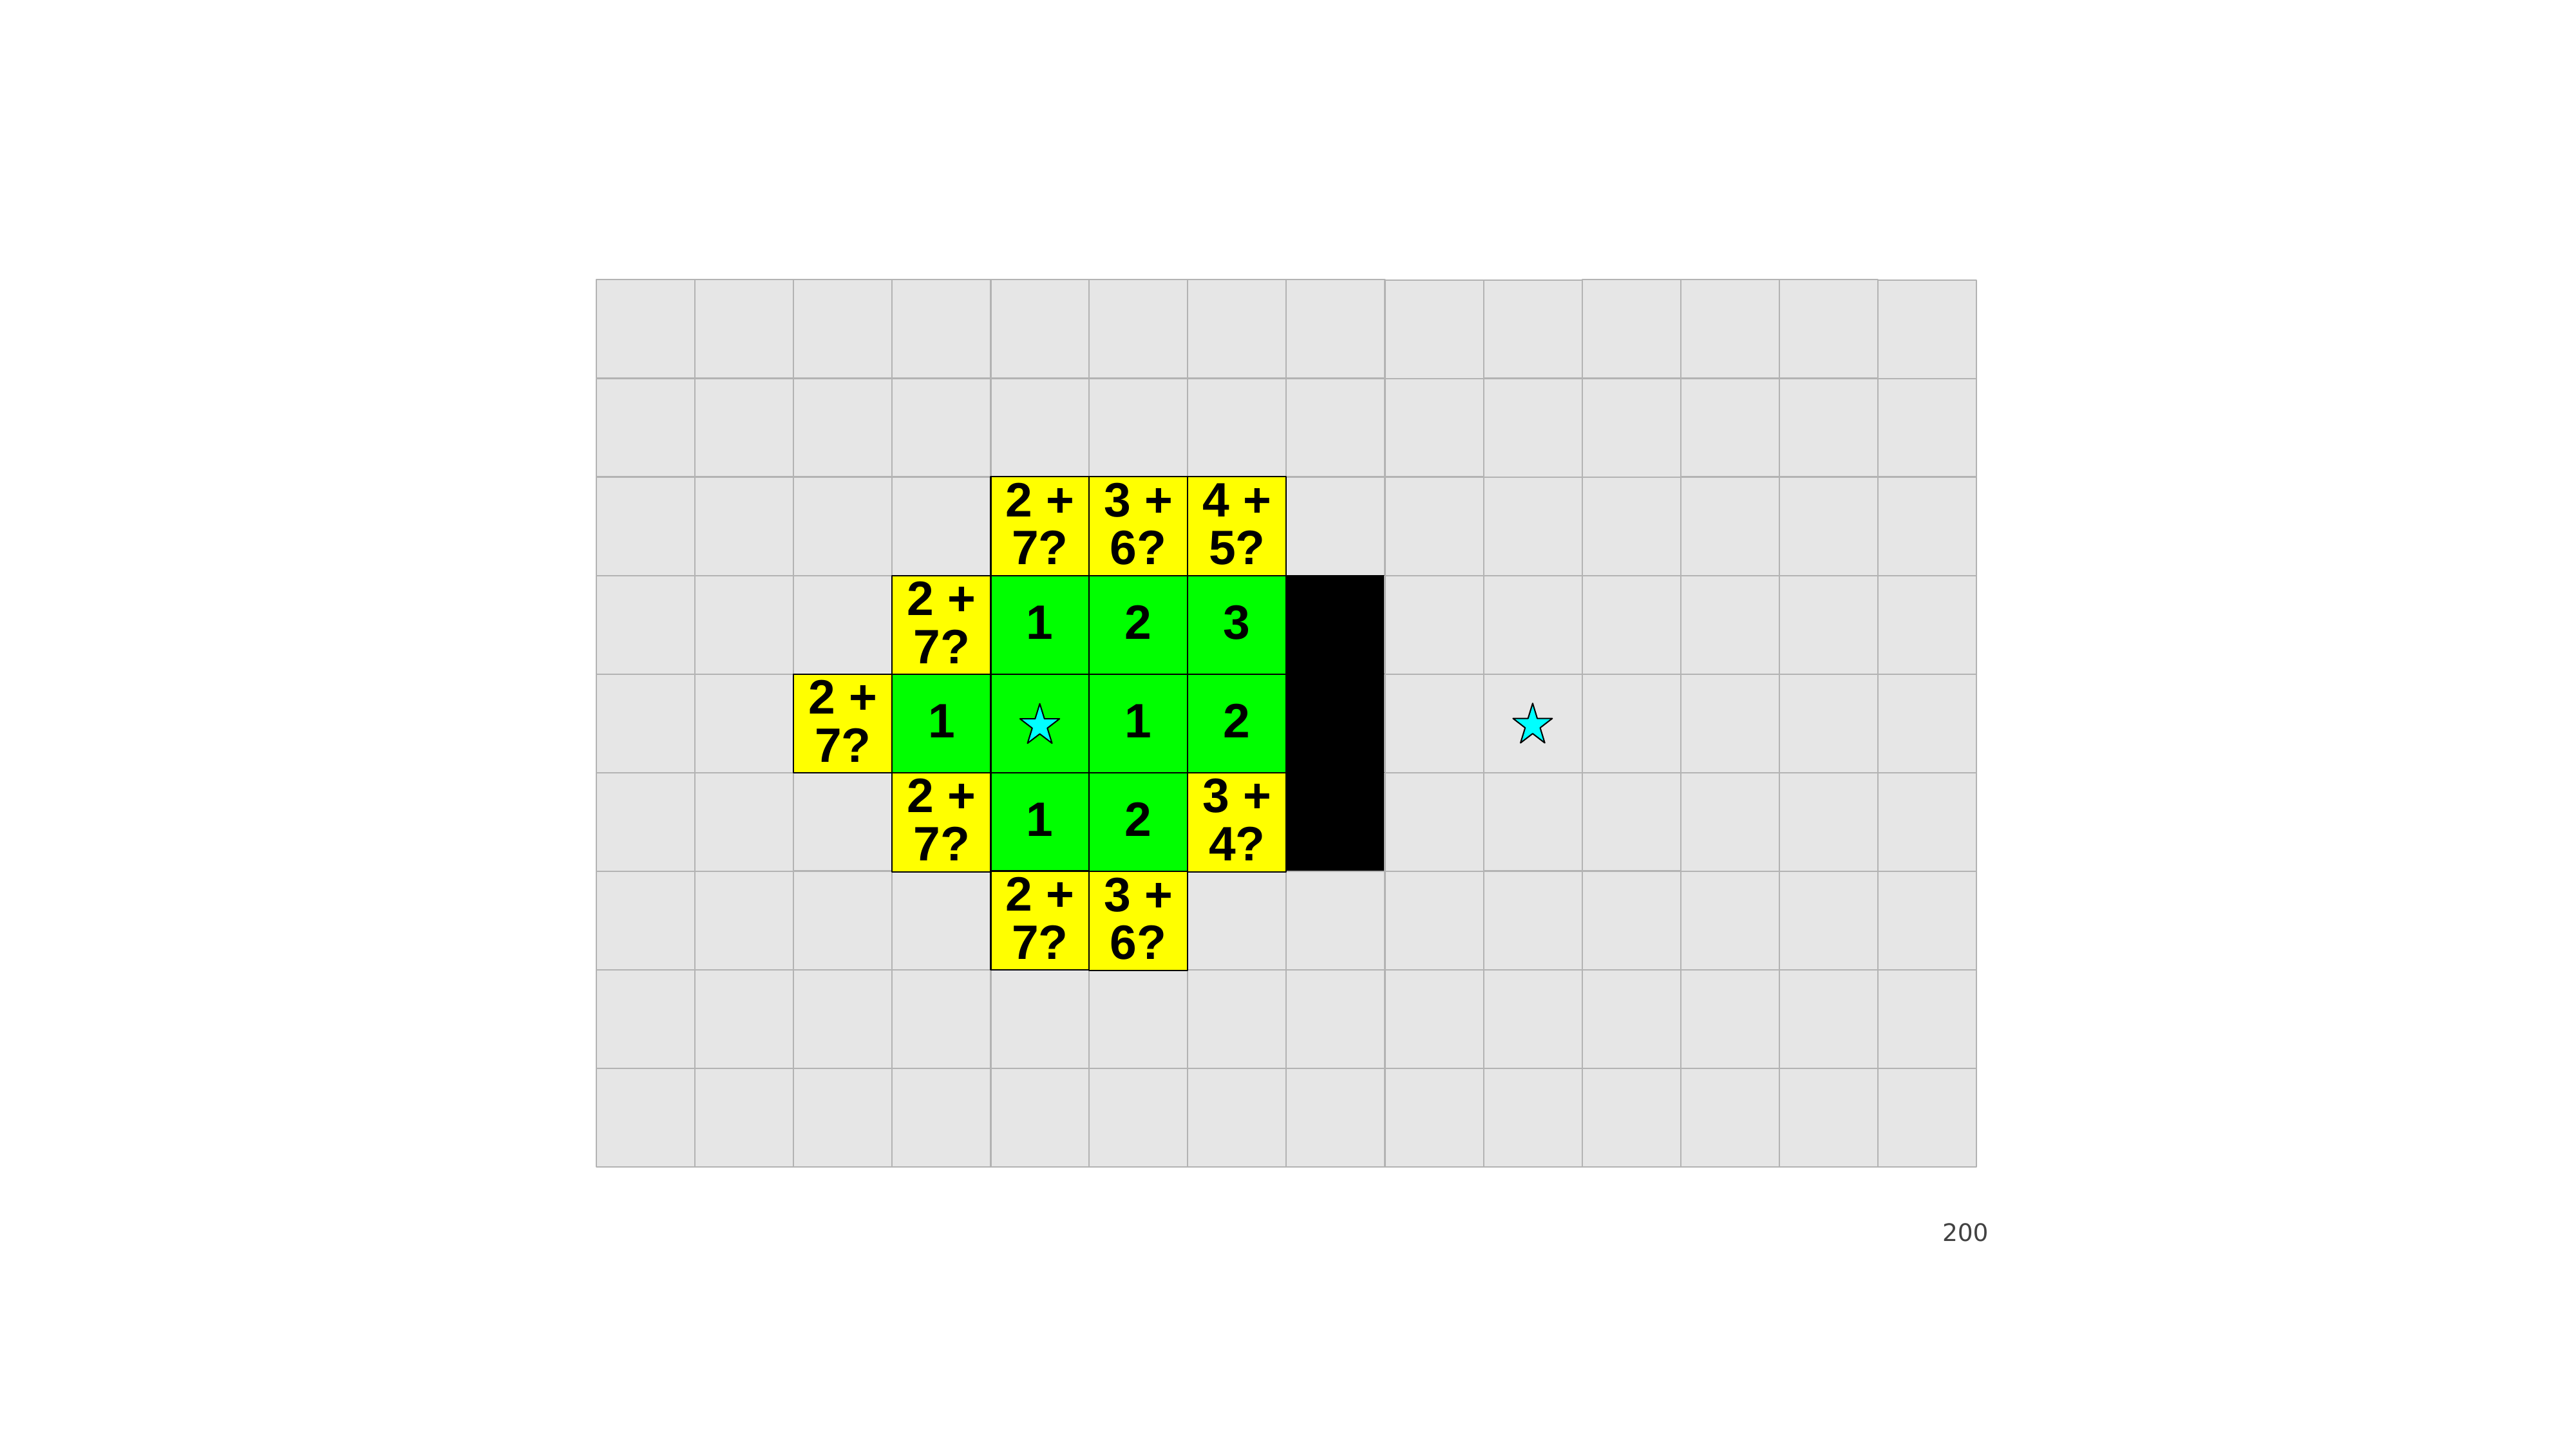

2 +
7?

3 +
6?

4 +
5?

2 +
7?

1

2

3

2 +
7?

1

1

2

2 +
7?

3 +
4?

1

2

2 +
7?

3 +
6?

200